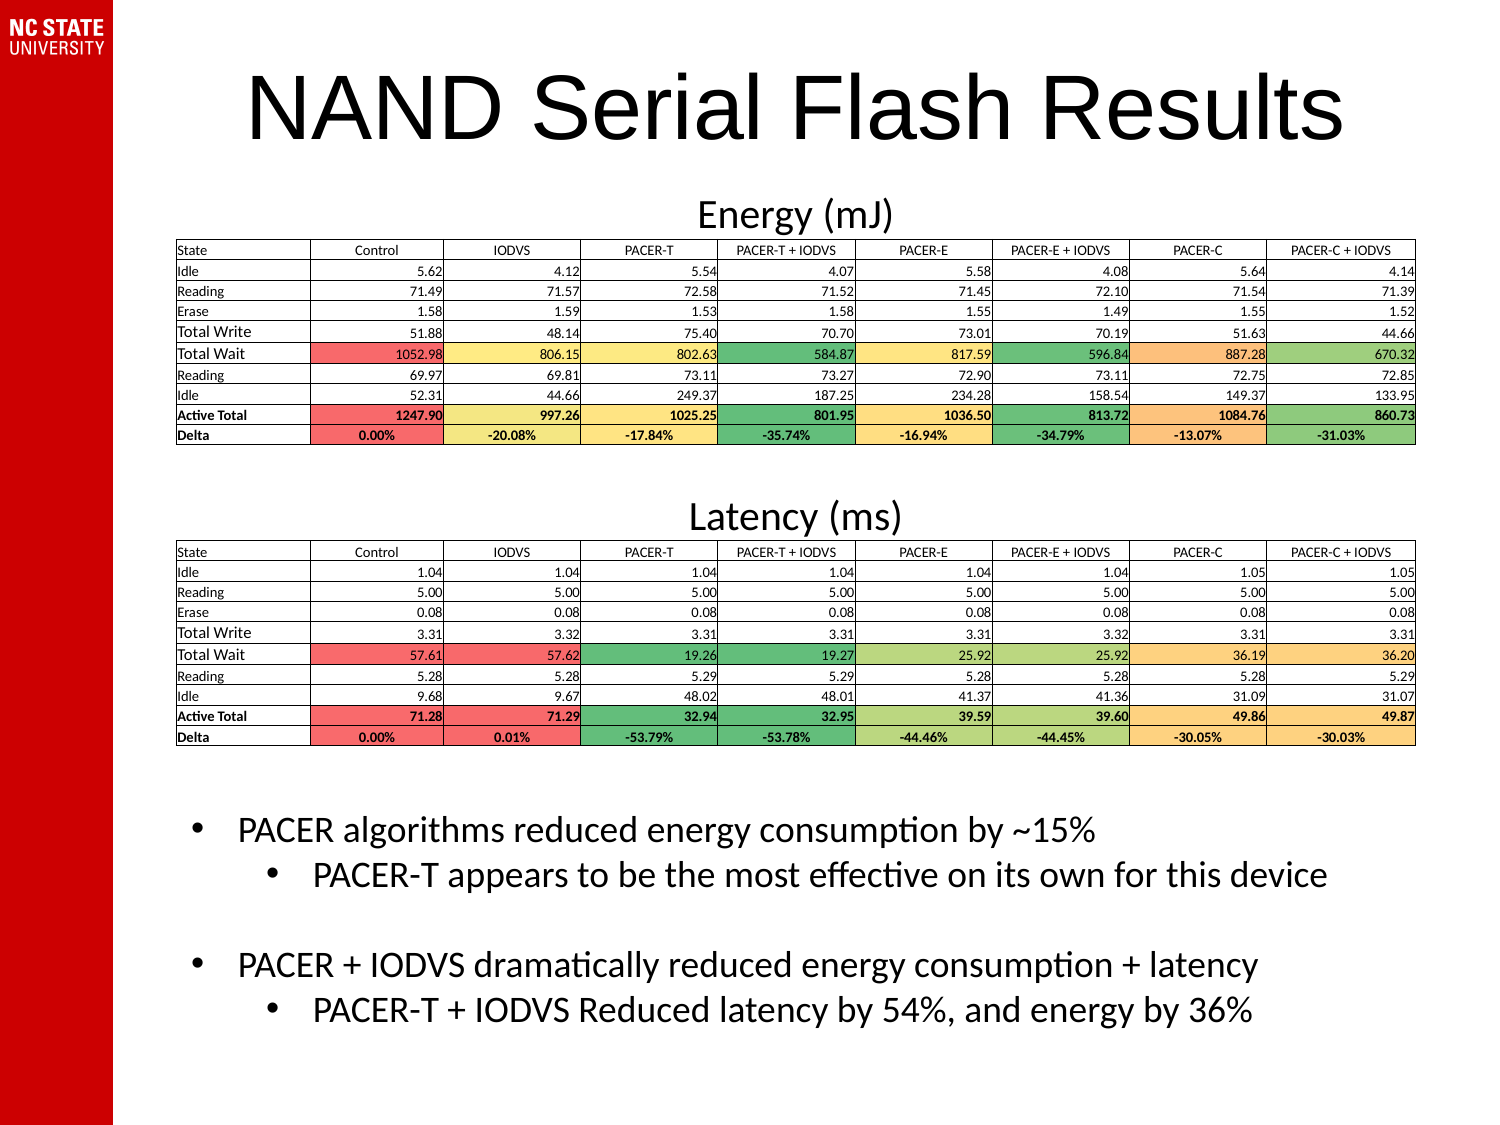

# NAND Serial Flash Results
| Energy (mJ) |  |  |  |  |  |  |  |  |
| --- | --- | --- | --- | --- | --- | --- | --- | --- |
| State | Control | IODVS | PACER-T | PACER-T + IODVS | PACER-E | PACER-E + IODVS | PACER-C | PACER-C + IODVS |
| Idle | 5.62 | 4.12 | 5.54 | 4.07 | 5.58 | 4.08 | 5.64 | 4.14 |
| Reading | 71.49 | 71.57 | 72.58 | 71.52 | 71.45 | 72.10 | 71.54 | 71.39 |
| Erase | 1.58 | 1.59 | 1.53 | 1.58 | 1.55 | 1.49 | 1.55 | 1.52 |
| Total Write | 51.88 | 48.14 | 75.40 | 70.70 | 73.01 | 70.19 | 51.63 | 44.66 |
| Total Wait | 1052.98 | 806.15 | 802.63 | 584.87 | 817.59 | 596.84 | 887.28 | 670.32 |
| Reading | 69.97 | 69.81 | 73.11 | 73.27 | 72.90 | 73.11 | 72.75 | 72.85 |
| Idle | 52.31 | 44.66 | 249.37 | 187.25 | 234.28 | 158.54 | 149.37 | 133.95 |
| Active Total | 1247.90 | 997.26 | 1025.25 | 801.95 | 1036.50 | 813.72 | 1084.76 | 860.73 |
| Delta | 0.00% | -20.08% | -17.84% | -35.74% | -16.94% | -34.79% | -13.07% | -31.03% |
| Latency (ms) |  |  |  |  |  |  |  |  |
| --- | --- | --- | --- | --- | --- | --- | --- | --- |
| State | Control | IODVS | PACER-T | PACER-T + IODVS | PACER-E | PACER-E + IODVS | PACER-C | PACER-C + IODVS |
| Idle | 1.04 | 1.04 | 1.04 | 1.04 | 1.04 | 1.04 | 1.05 | 1.05 |
| Reading | 5.00 | 5.00 | 5.00 | 5.00 | 5.00 | 5.00 | 5.00 | 5.00 |
| Erase | 0.08 | 0.08 | 0.08 | 0.08 | 0.08 | 0.08 | 0.08 | 0.08 |
| Total Write | 3.31 | 3.32 | 3.31 | 3.31 | 3.31 | 3.32 | 3.31 | 3.31 |
| Total Wait | 57.61 | 57.62 | 19.26 | 19.27 | 25.92 | 25.92 | 36.19 | 36.20 |
| Reading | 5.28 | 5.28 | 5.29 | 5.29 | 5.28 | 5.28 | 5.28 | 5.29 |
| Idle | 9.68 | 9.67 | 48.02 | 48.01 | 41.37 | 41.36 | 31.09 | 31.07 |
| Active Total | 71.28 | 71.29 | 32.94 | 32.95 | 39.59 | 39.60 | 49.86 | 49.87 |
| Delta | 0.00% | 0.01% | -53.79% | -53.78% | -44.46% | -44.45% | -30.05% | -30.03% |
PACER algorithms reduced energy consumption by ~15%
PACER-T appears to be the most effective on its own for this device

PACER + IODVS dramatically reduced energy consumption + latency
PACER-T + IODVS Reduced latency by 54%, and energy by 36%